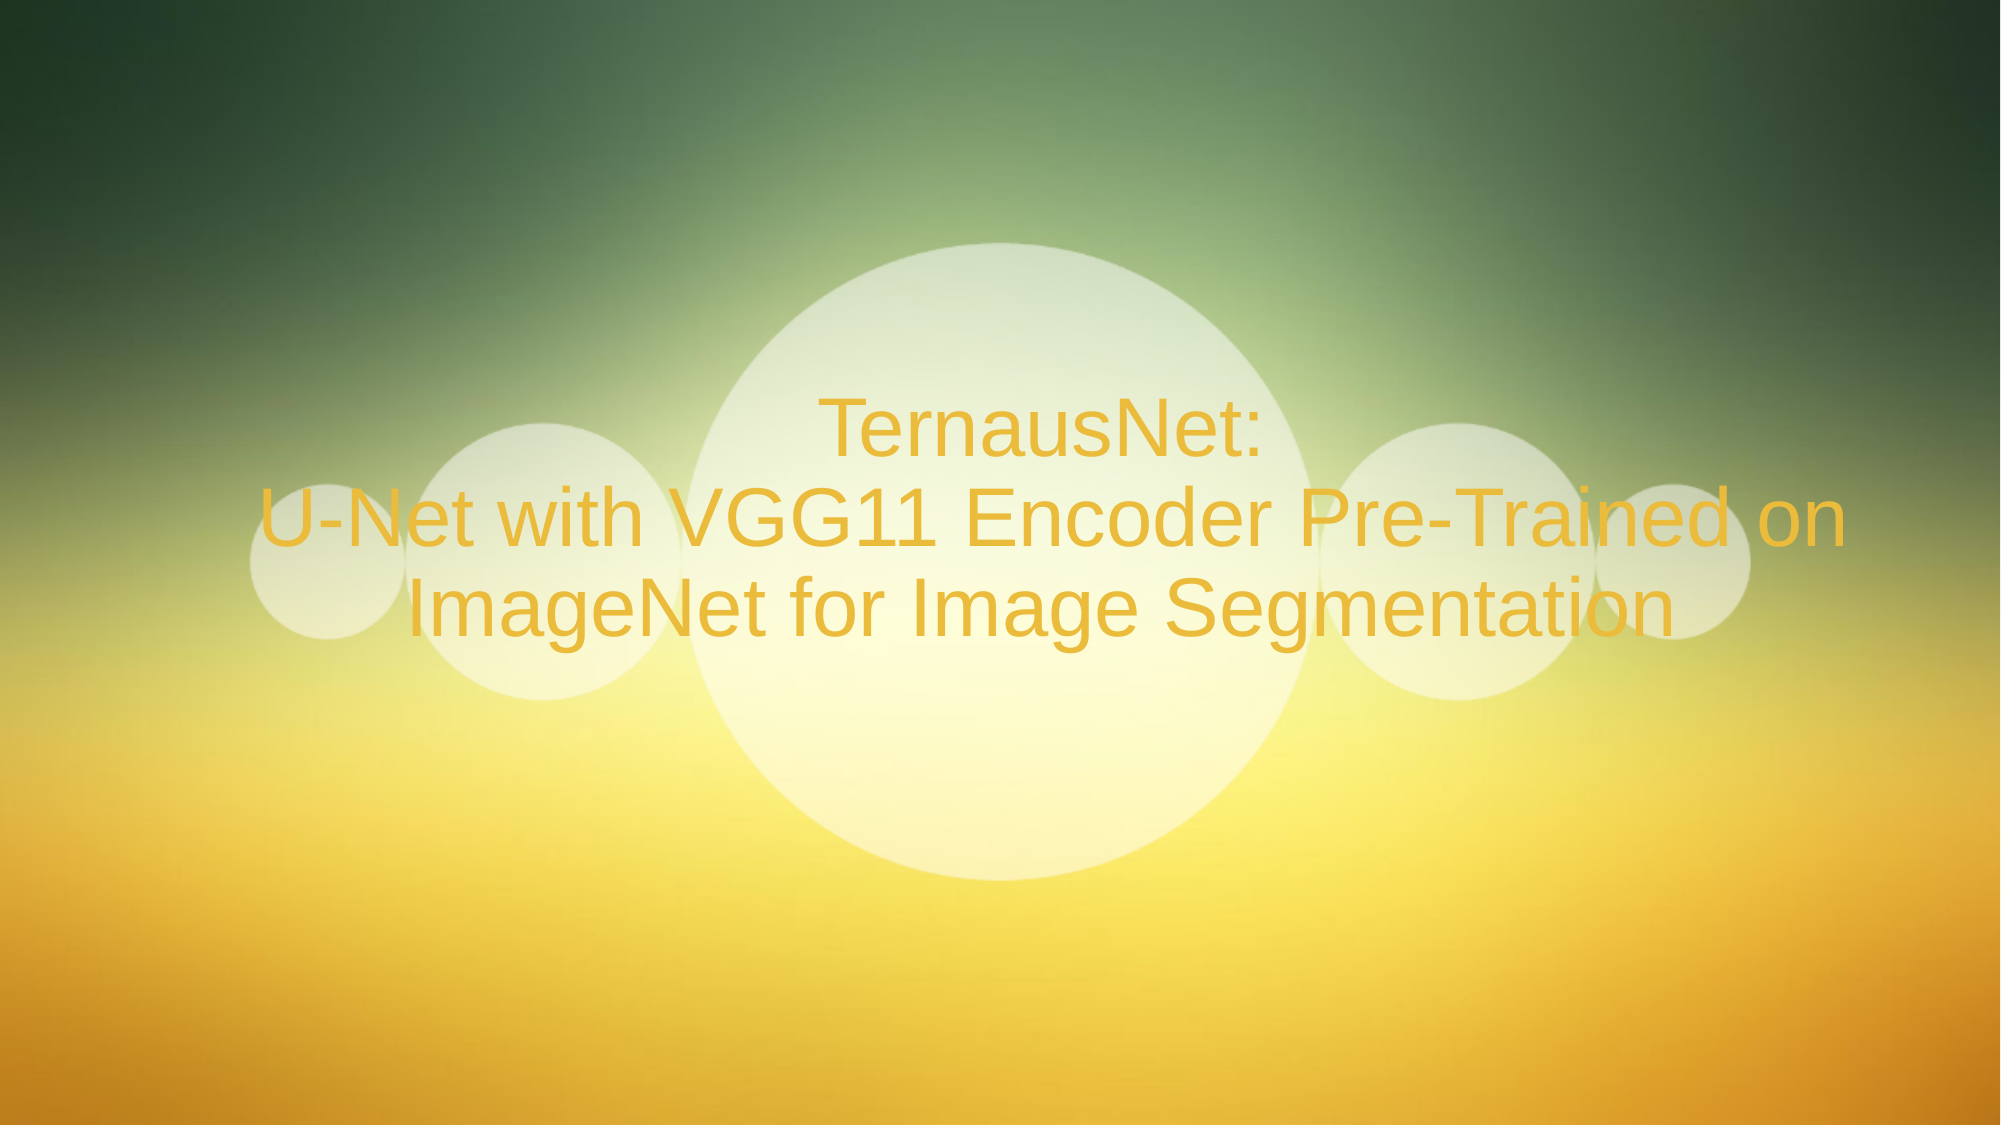

# TernausNet: U-Net with VGG11 Encoder Pre-Trained on ImageNet for Image Segmentation